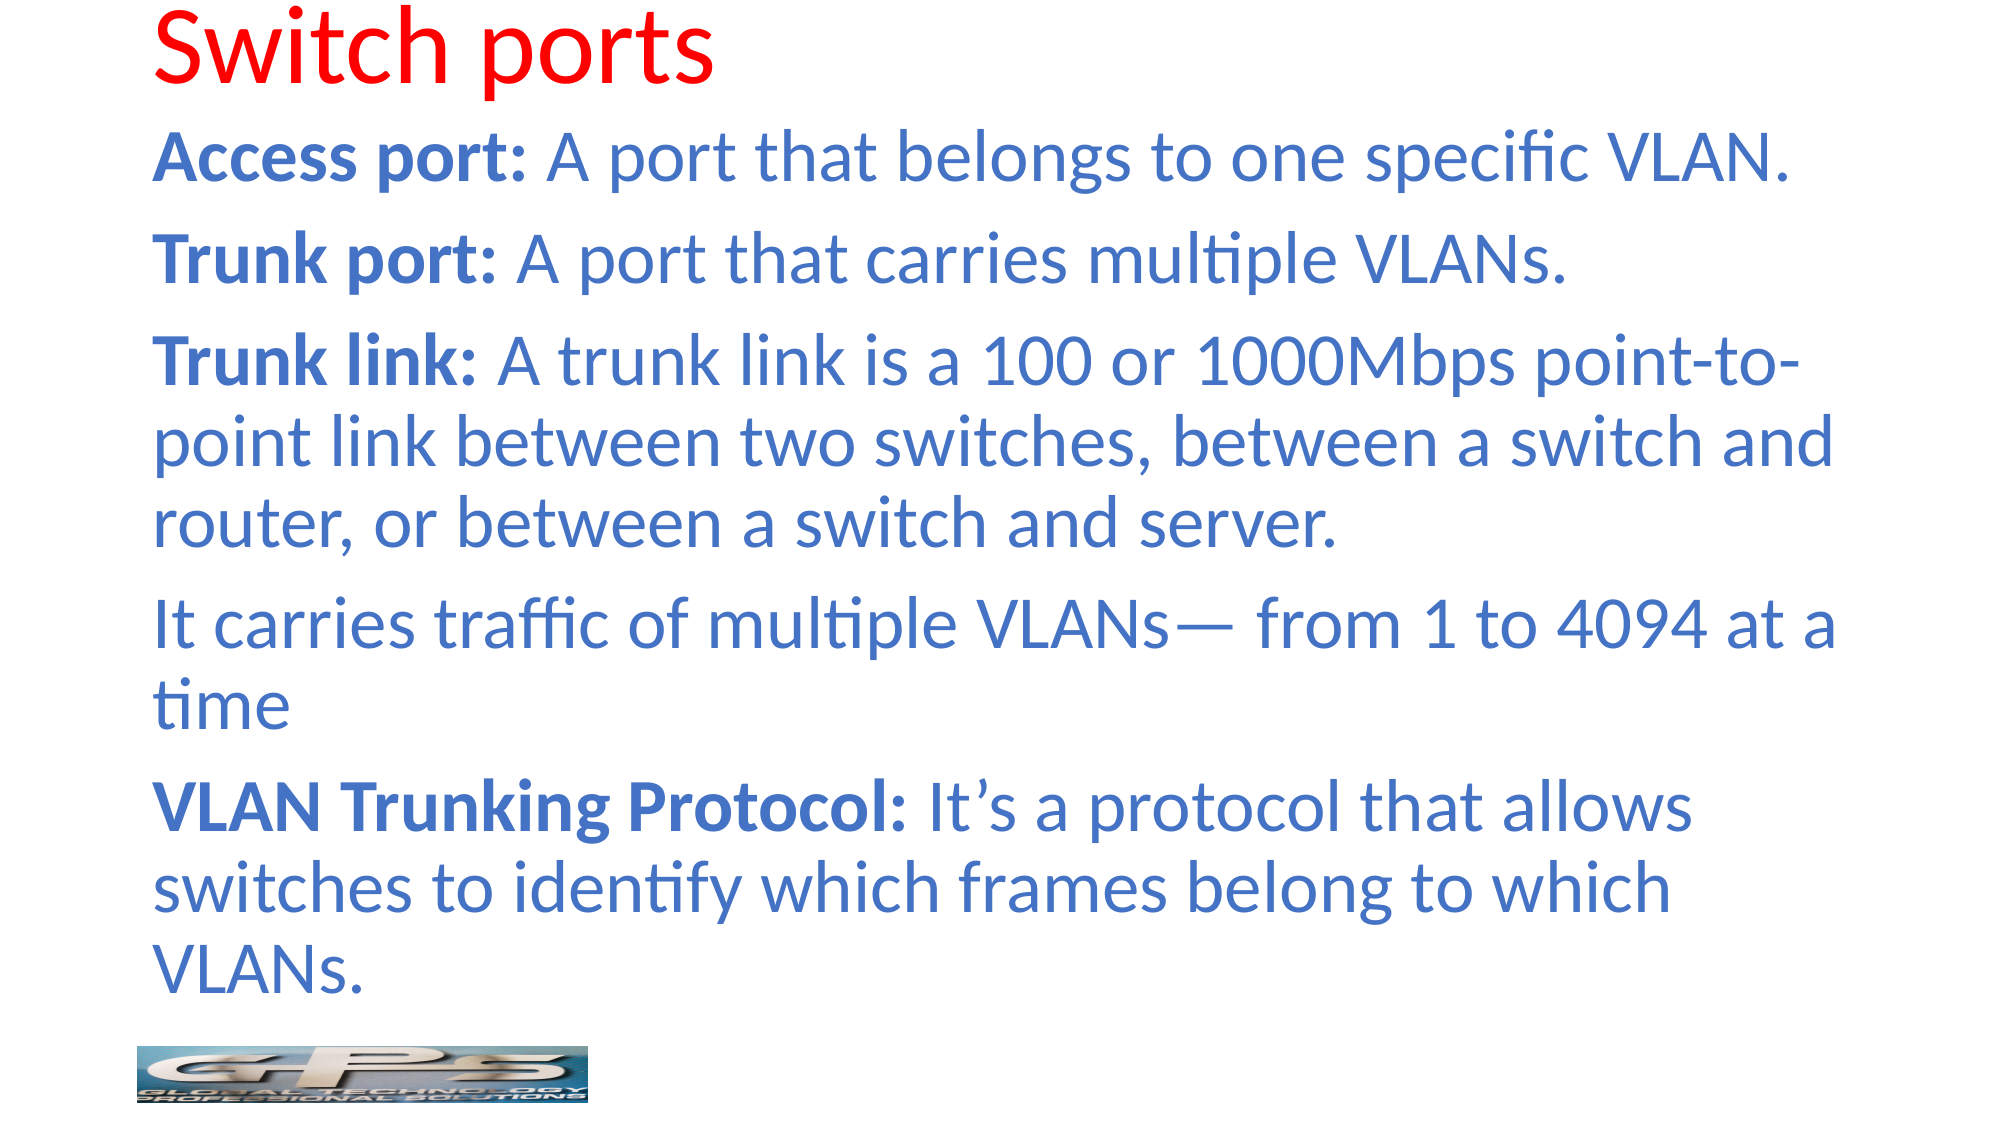

# Switch ports
Access port: A port that belongs to one specific VLAN.
Trunk port: A port that carries multiple VLANs.
Trunk link: A trunk link is a 100 or 1000Mbps point-to-point link between two switches, between a switch and router, or between a switch and server.
It carries traffic of multiple VLANs— from 1 to 4094 at a time
VLAN Trunking Protocol: It’s a protocol that allows switches to identify which frames belong to which VLANs.